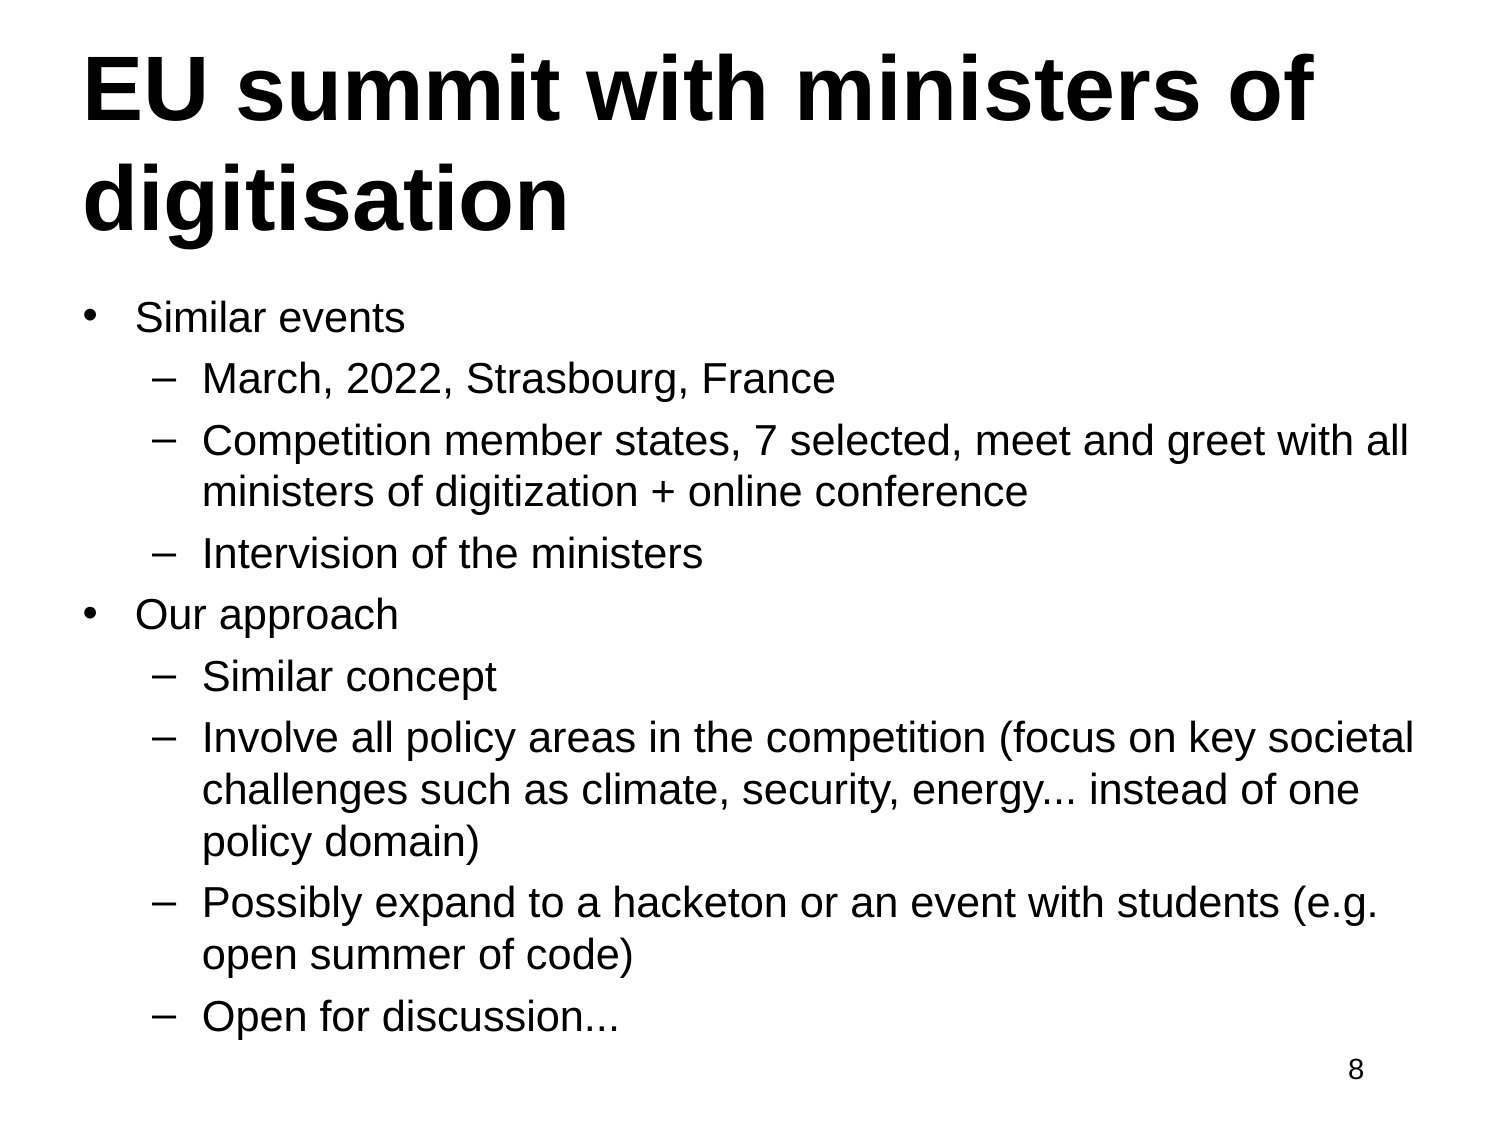

# EU summit with ministers of digitisation

Similar events
March, 2022, Strasbourg, France
Competition member states, 7 selected, meet and greet with all ministers of digitization + online conference
Intervision of the ministers
Our approach
Similar concept
Involve all policy areas in the competition (focus on key societal challenges such as climate, security, energy... instead of one policy domain)
Possibly expand to a hacketon or an event with students (e.g. open summer of code)
Open for discussion...
8